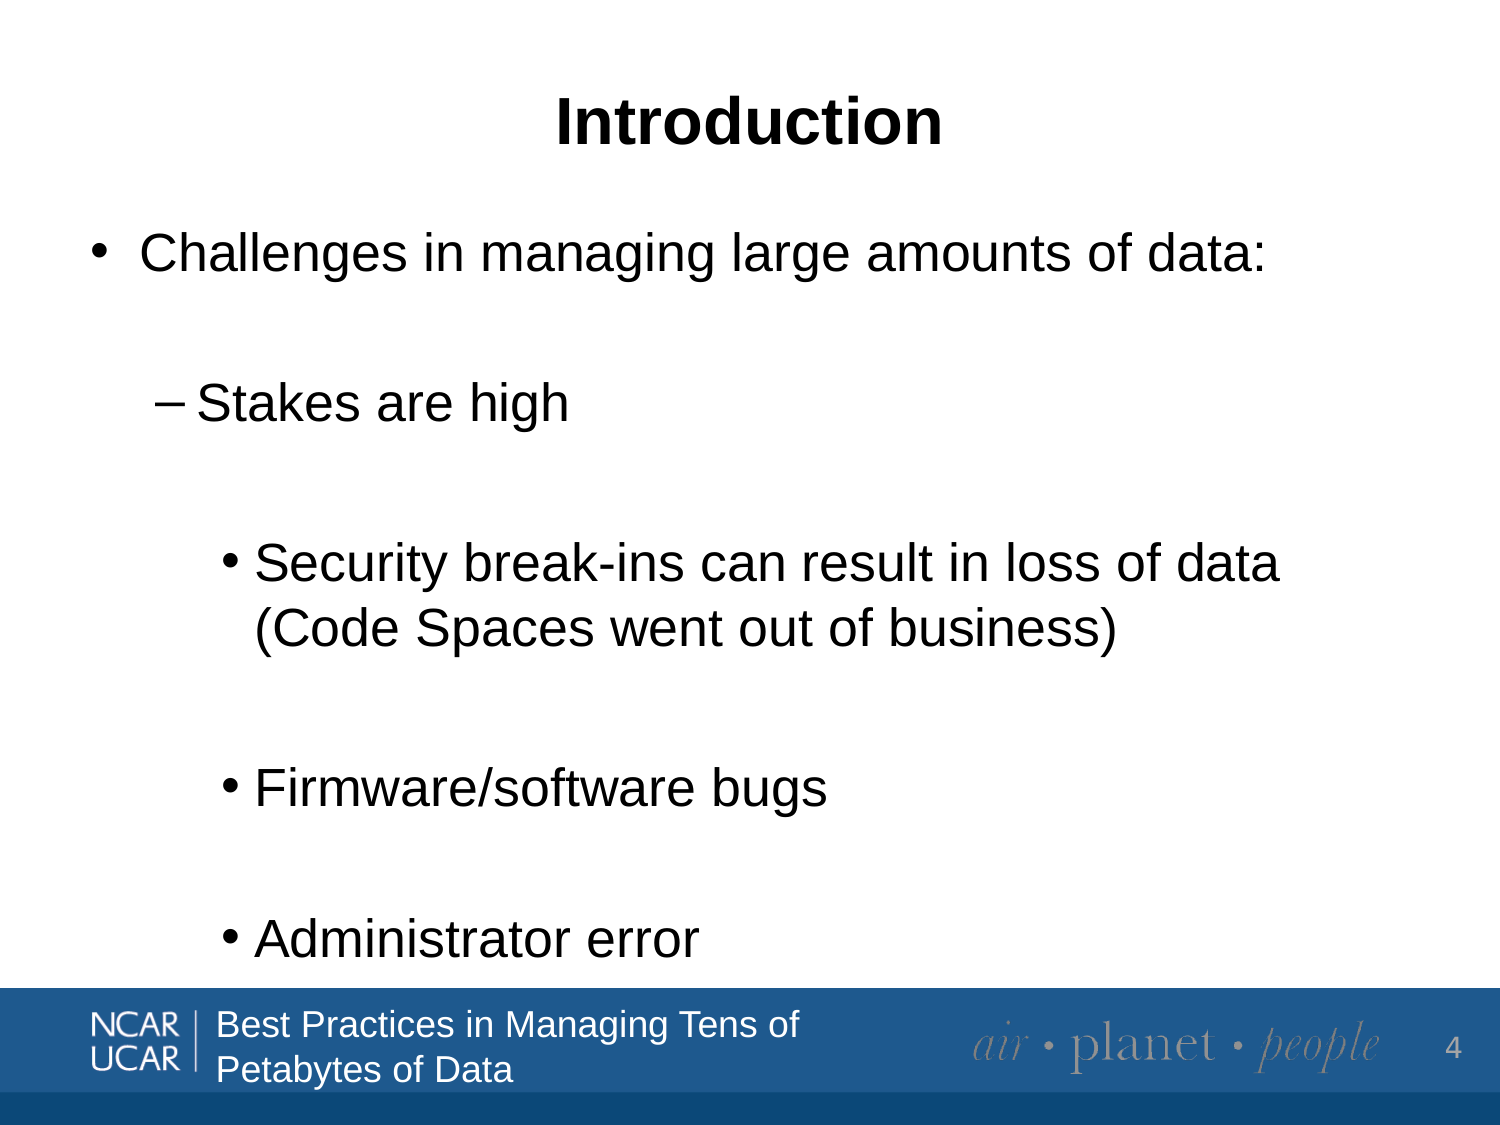

# Introduction
Challenges in managing large amounts of data:

Stakes are high

Security break-ins can result in loss of data  (Code Spaces went out of business)

Firmware/software bugs

Administrator error

4